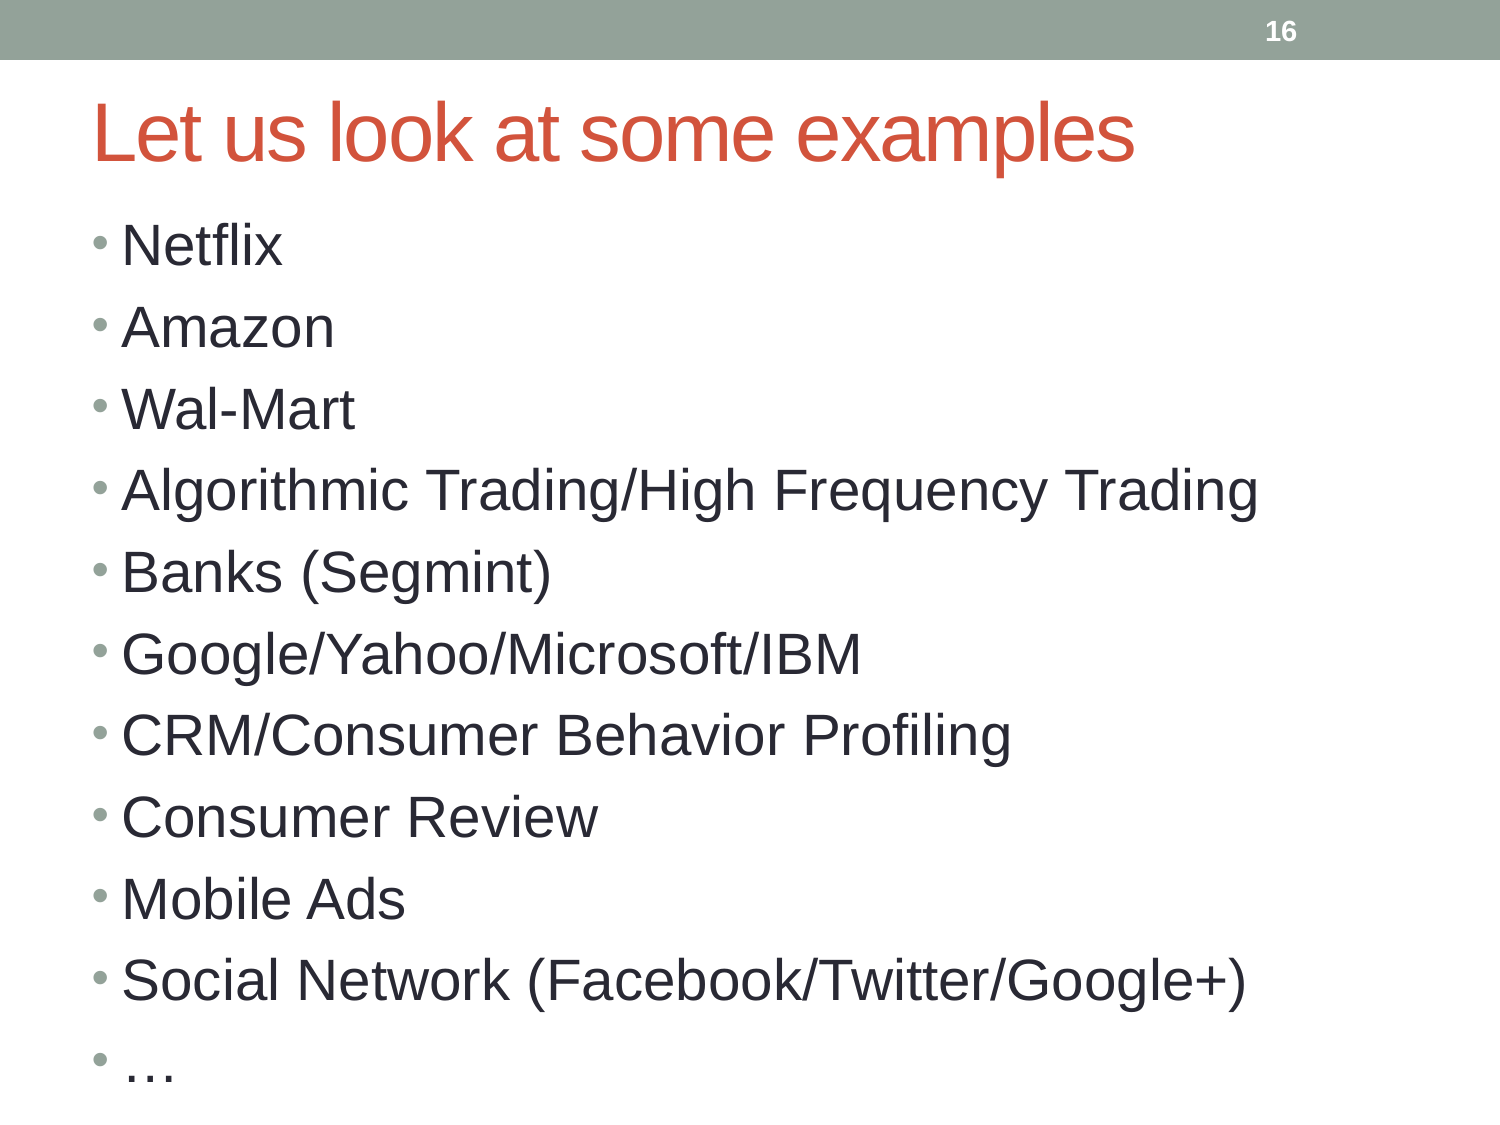

16
# Let us look at some examples
Netflix
Amazon
Wal-Mart
Algorithmic Trading/High Frequency Trading
Banks (Segmint)
Google/Yahoo/Microsoft/IBM
CRM/Consumer Behavior Profiling
Consumer Review
Mobile Ads
Social Network (Facebook/Twitter/Google+)
…